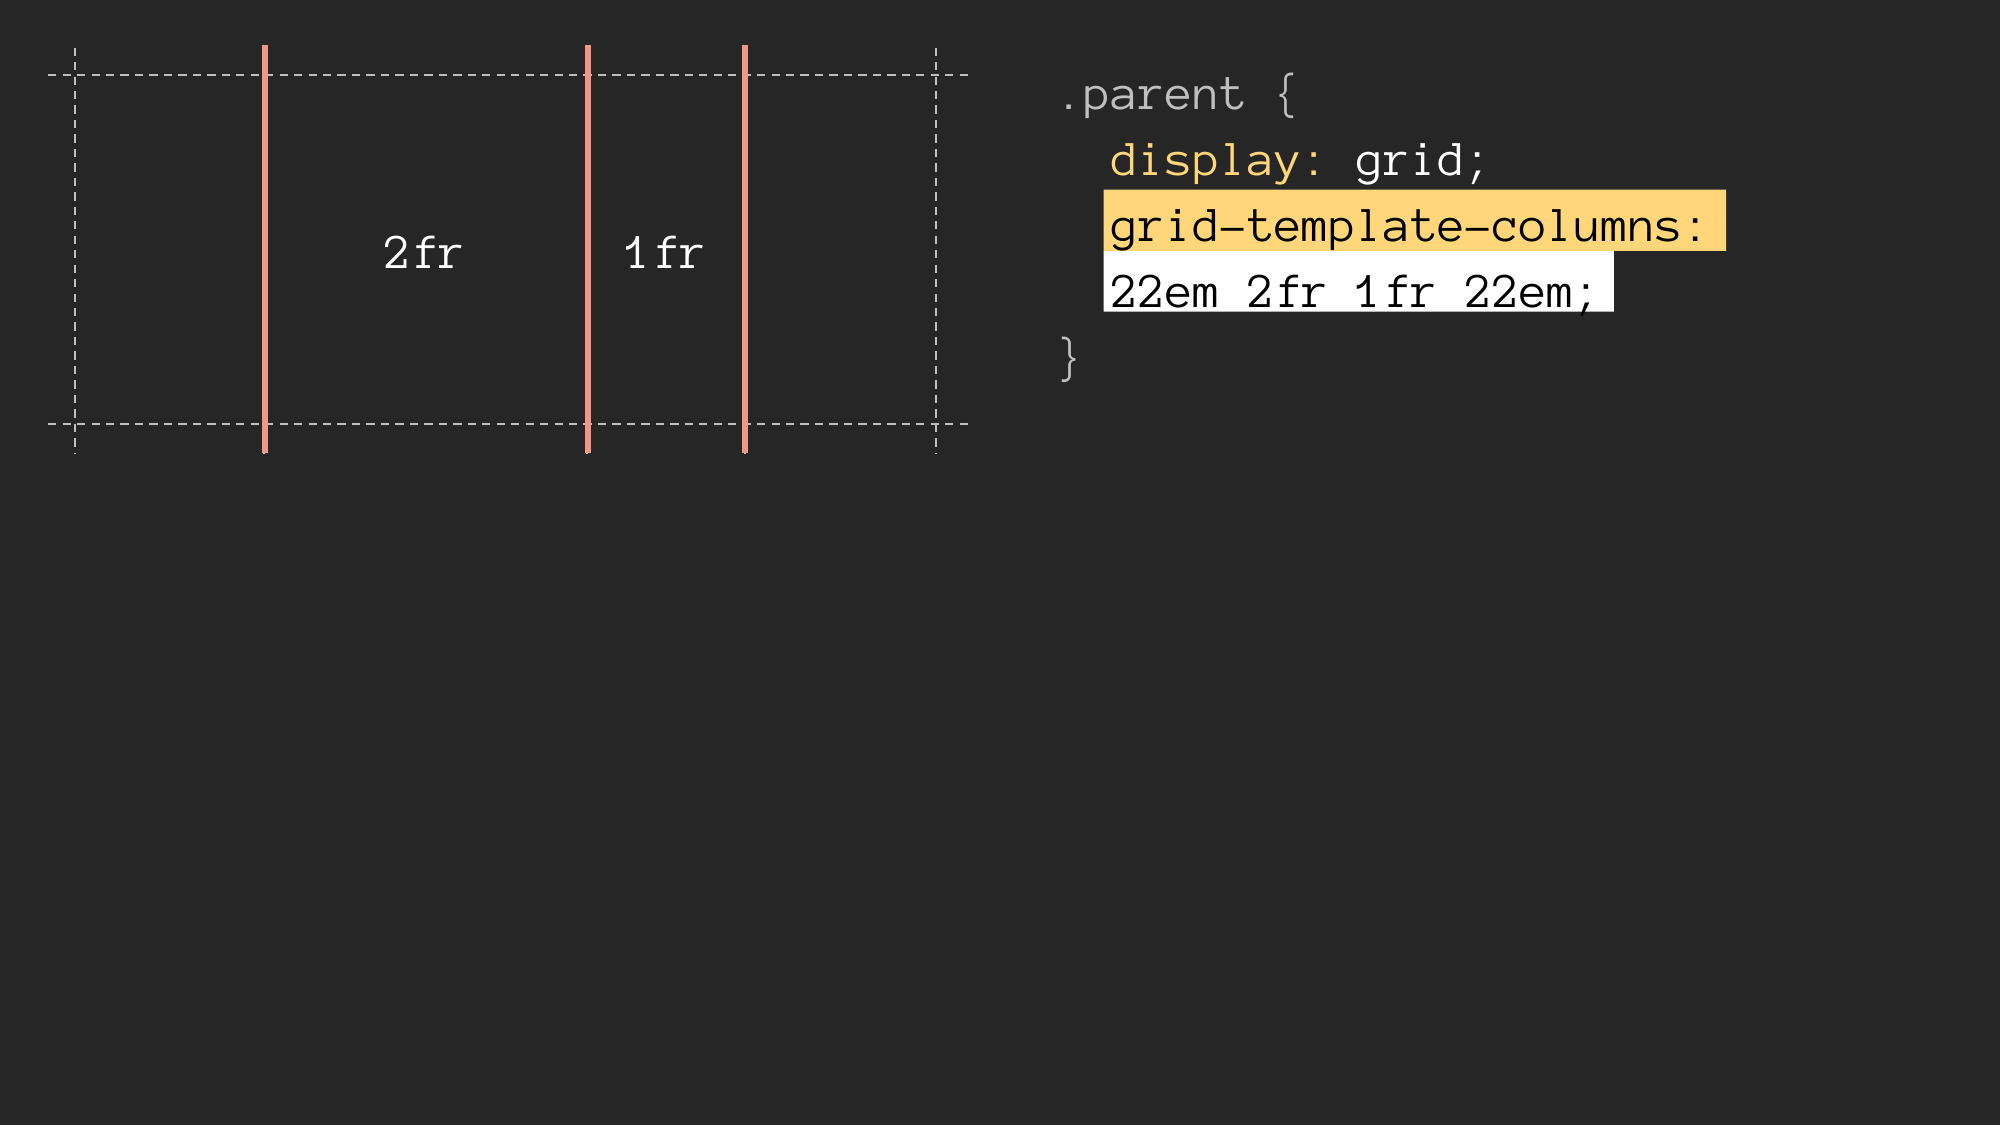

.parent {
  display: grid;
  grid-template-columns:
  22em 2fr 1fr 22em;
}

2fr
1fr